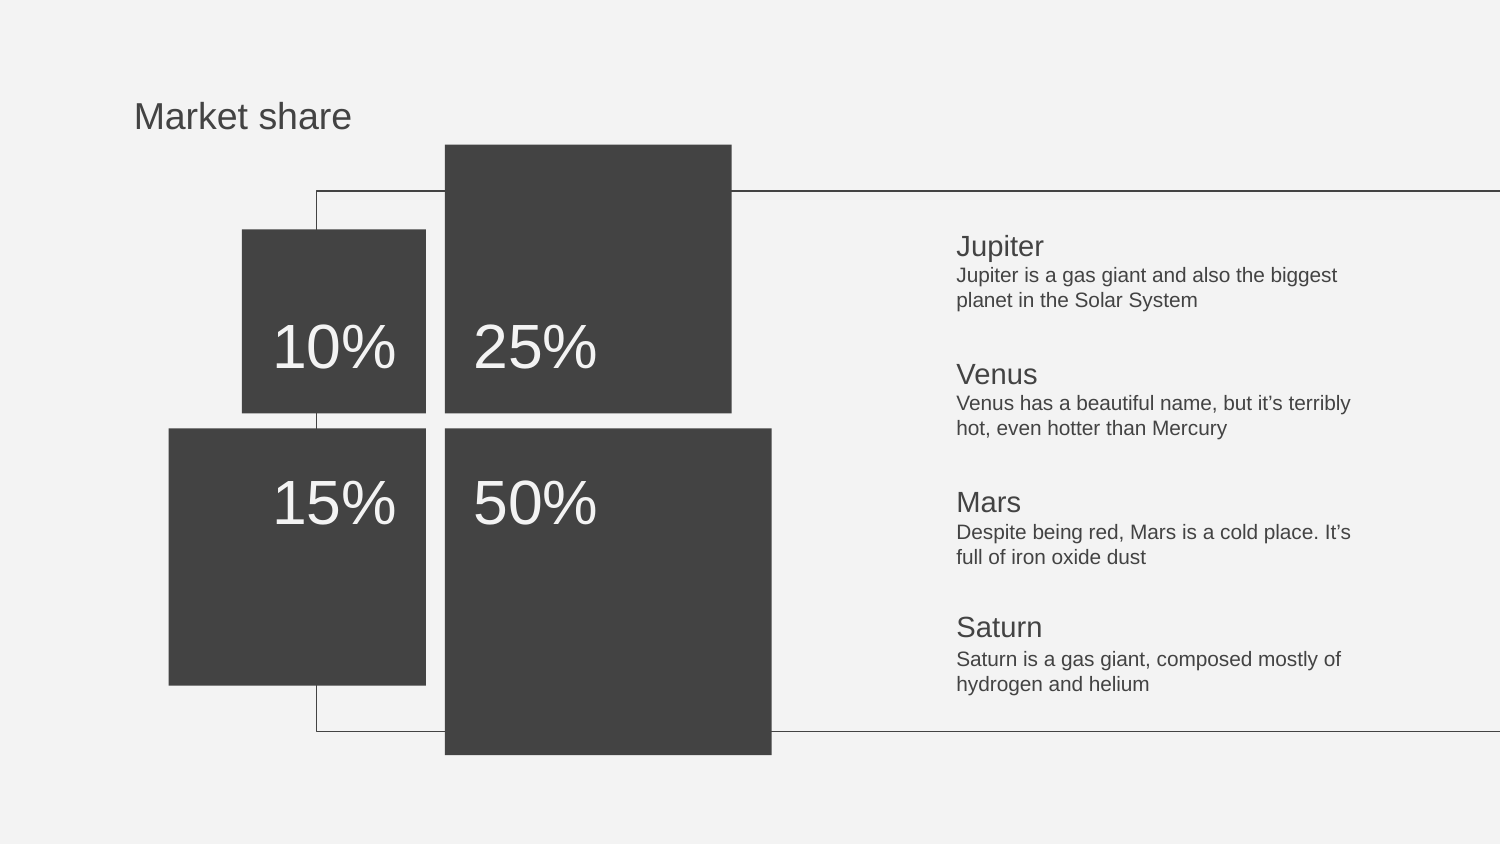

# Market share

Jupiter

Jupiter is a gas giant and also the biggest planet in the Solar System
10%
25%
Venus

Venus has a beautiful name, but it’s terribly hot, even hotter than Mercury
15%
50%

Mars

Despite being red, Mars is a cold place. It’s full of iron oxide dust
Saturn

Saturn is a gas giant, composed mostly of hydrogen and helium